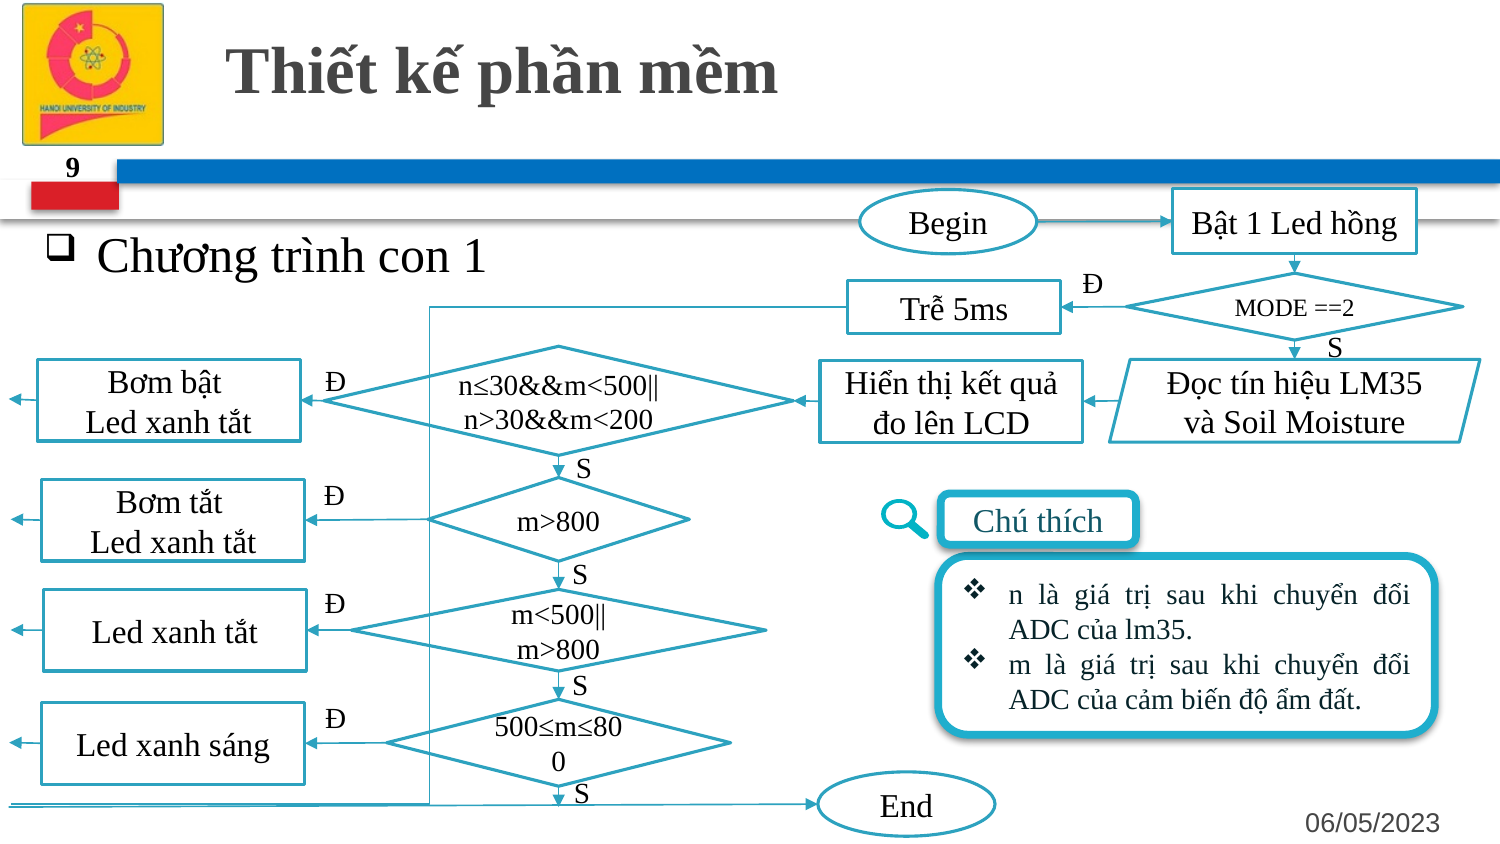

# Thiết kế phần mềm
9
Bật 1 Led hồng
Begin
Đ
MODE ==2
Trễ 5ms
S
n≤30&&m<500||n>30&&m<200
Đ
Bơm bật
Led xanh tắt
Đọc tín hiệu LM35 và Soil Moisture
Hiển thị kết quả đo lên LCD
S
Đ
m>800
Bơm tắt
Led xanh tắt
S
Đ
Led xanh tắt
m<500||m>800
S
Đ
500≤m≤800
Led xanh sáng
S
End
Chương trình con 1

Chú thích

n là giá trị sau khi chuyển đổi ADC của lm35.
m là giá trị sau khi chuyển đổi ADC của cảm biến độ ẩm đất.
06/05/2023